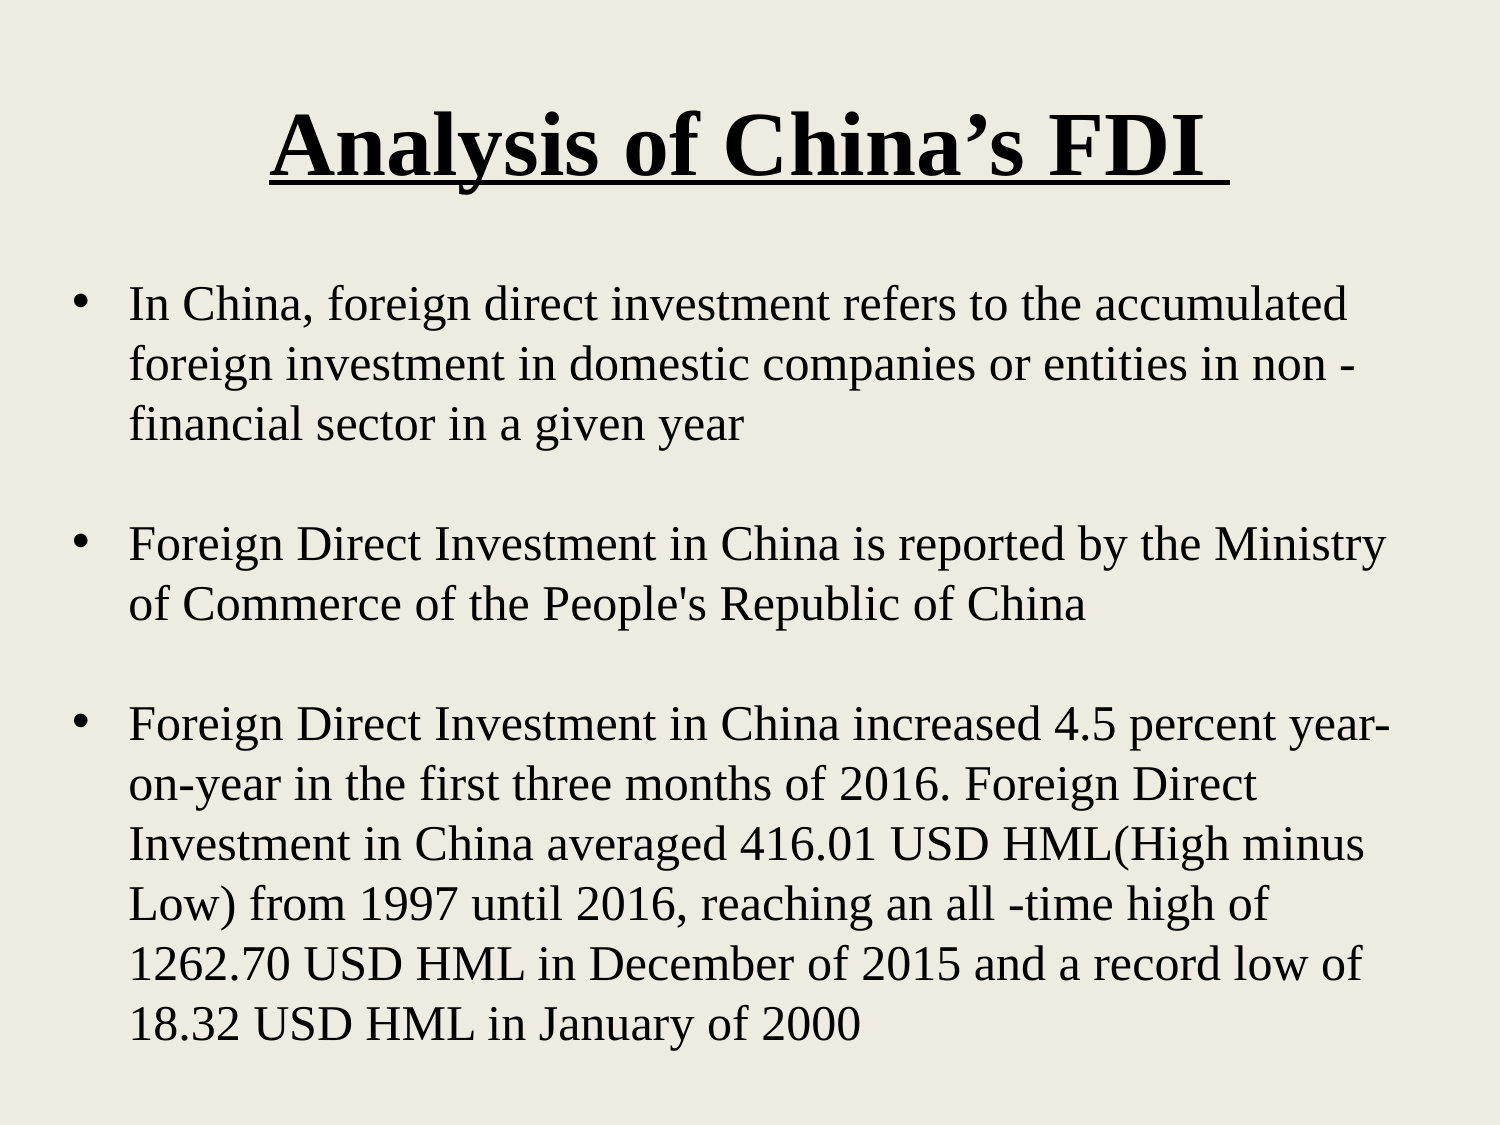

Analysis of China’s FDI
In China, foreign direct investment refers to the accumulated foreign investment in domestic companies or entities in non -financial sector in a given year

Foreign Direct Investment in China is reported by the Ministry of Commerce of the People's Republic of China

Foreign Direct Investment in China increased 4.5 percent year-on-year in the first three months of 2016. Foreign Direct Investment in China averaged 416.01 USD HML(High minus Low) from 1997 until 2016, reaching an all -time high of 1262.70 USD HML in December of 2015 and a record low of 18.32 USD HML in January of 2000